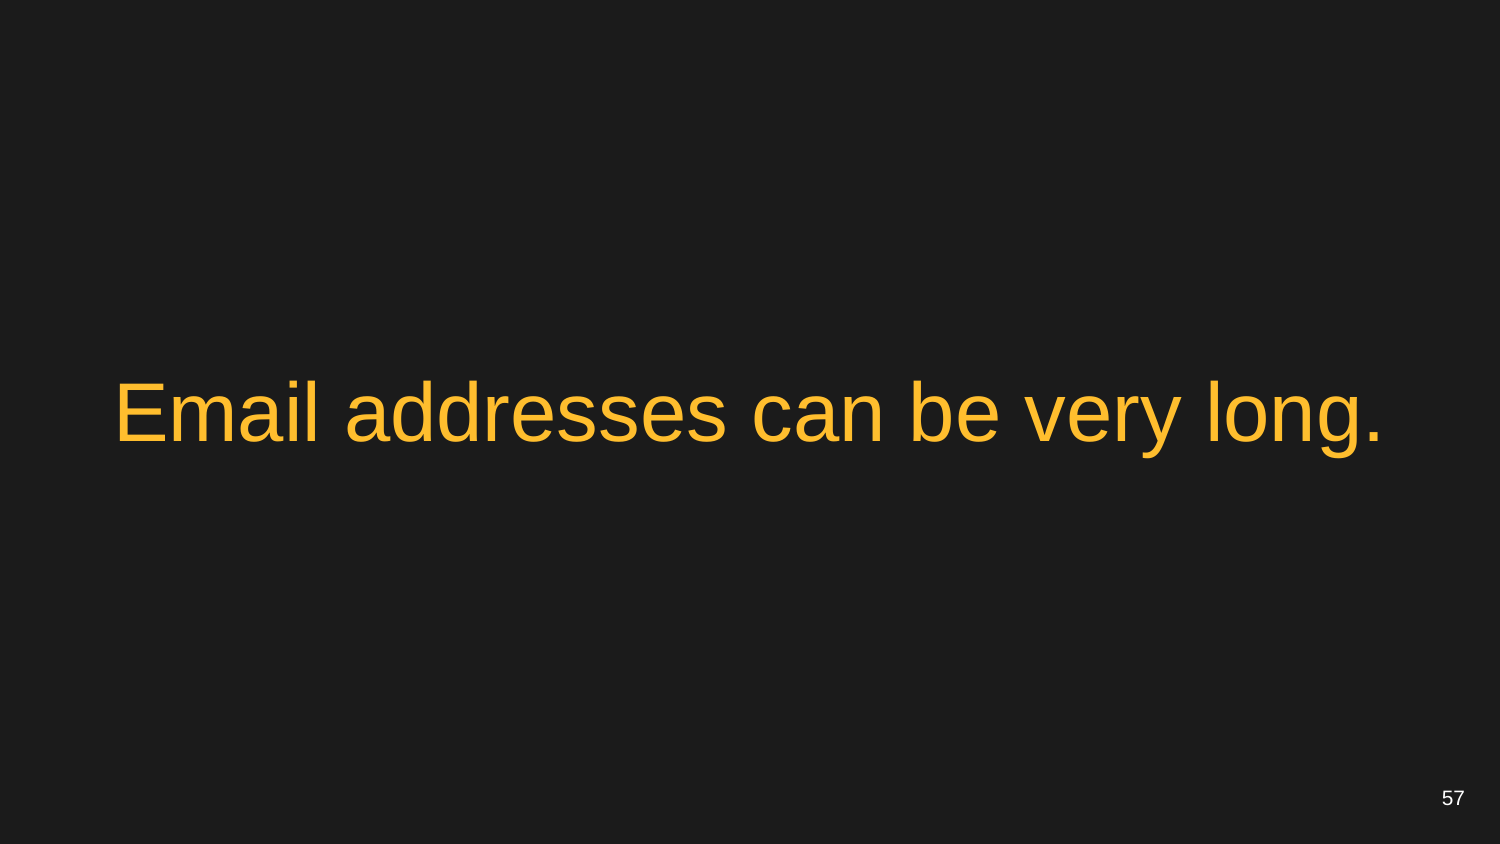

# Email addresses can be very long.
57